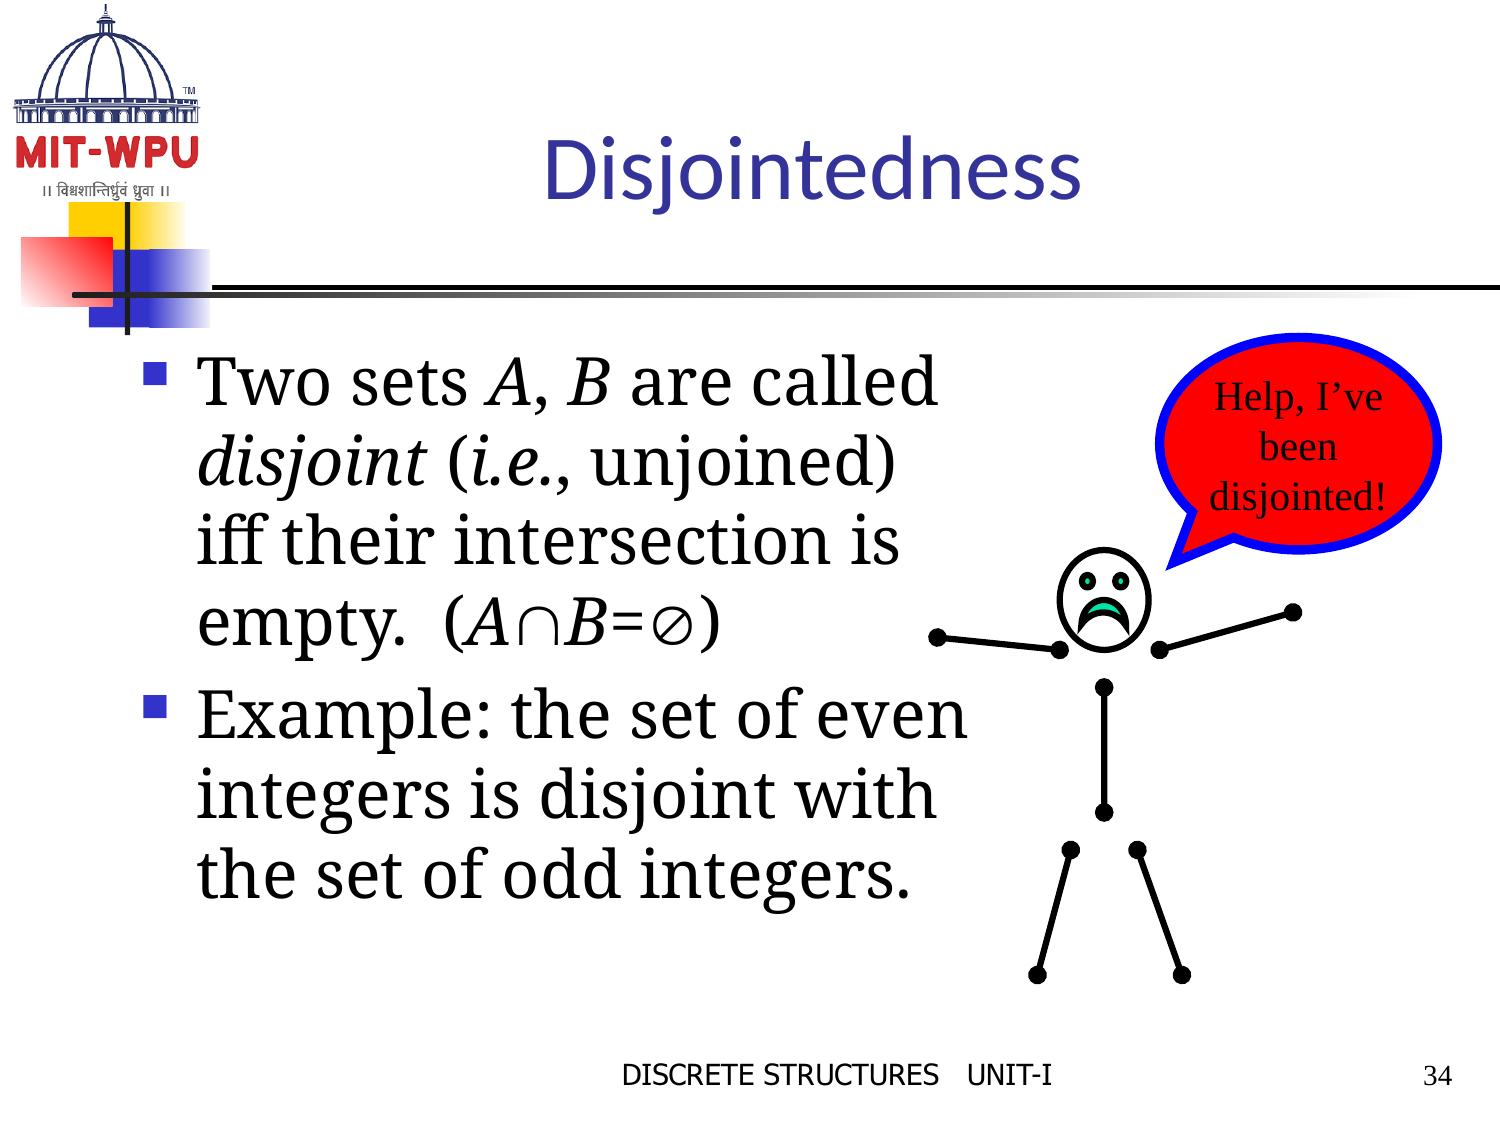

# Disjointedness
Two sets A, B are called
disjoint (i.e., unjoined)
iff their intersection is
empty.  (A∩B=∅)
Example: the set of even
integers is disjoint with
the set of odd integers.
Help, I’ve
been
disjointed!

DISCRETE STRUCTURES   UNIT-I
34